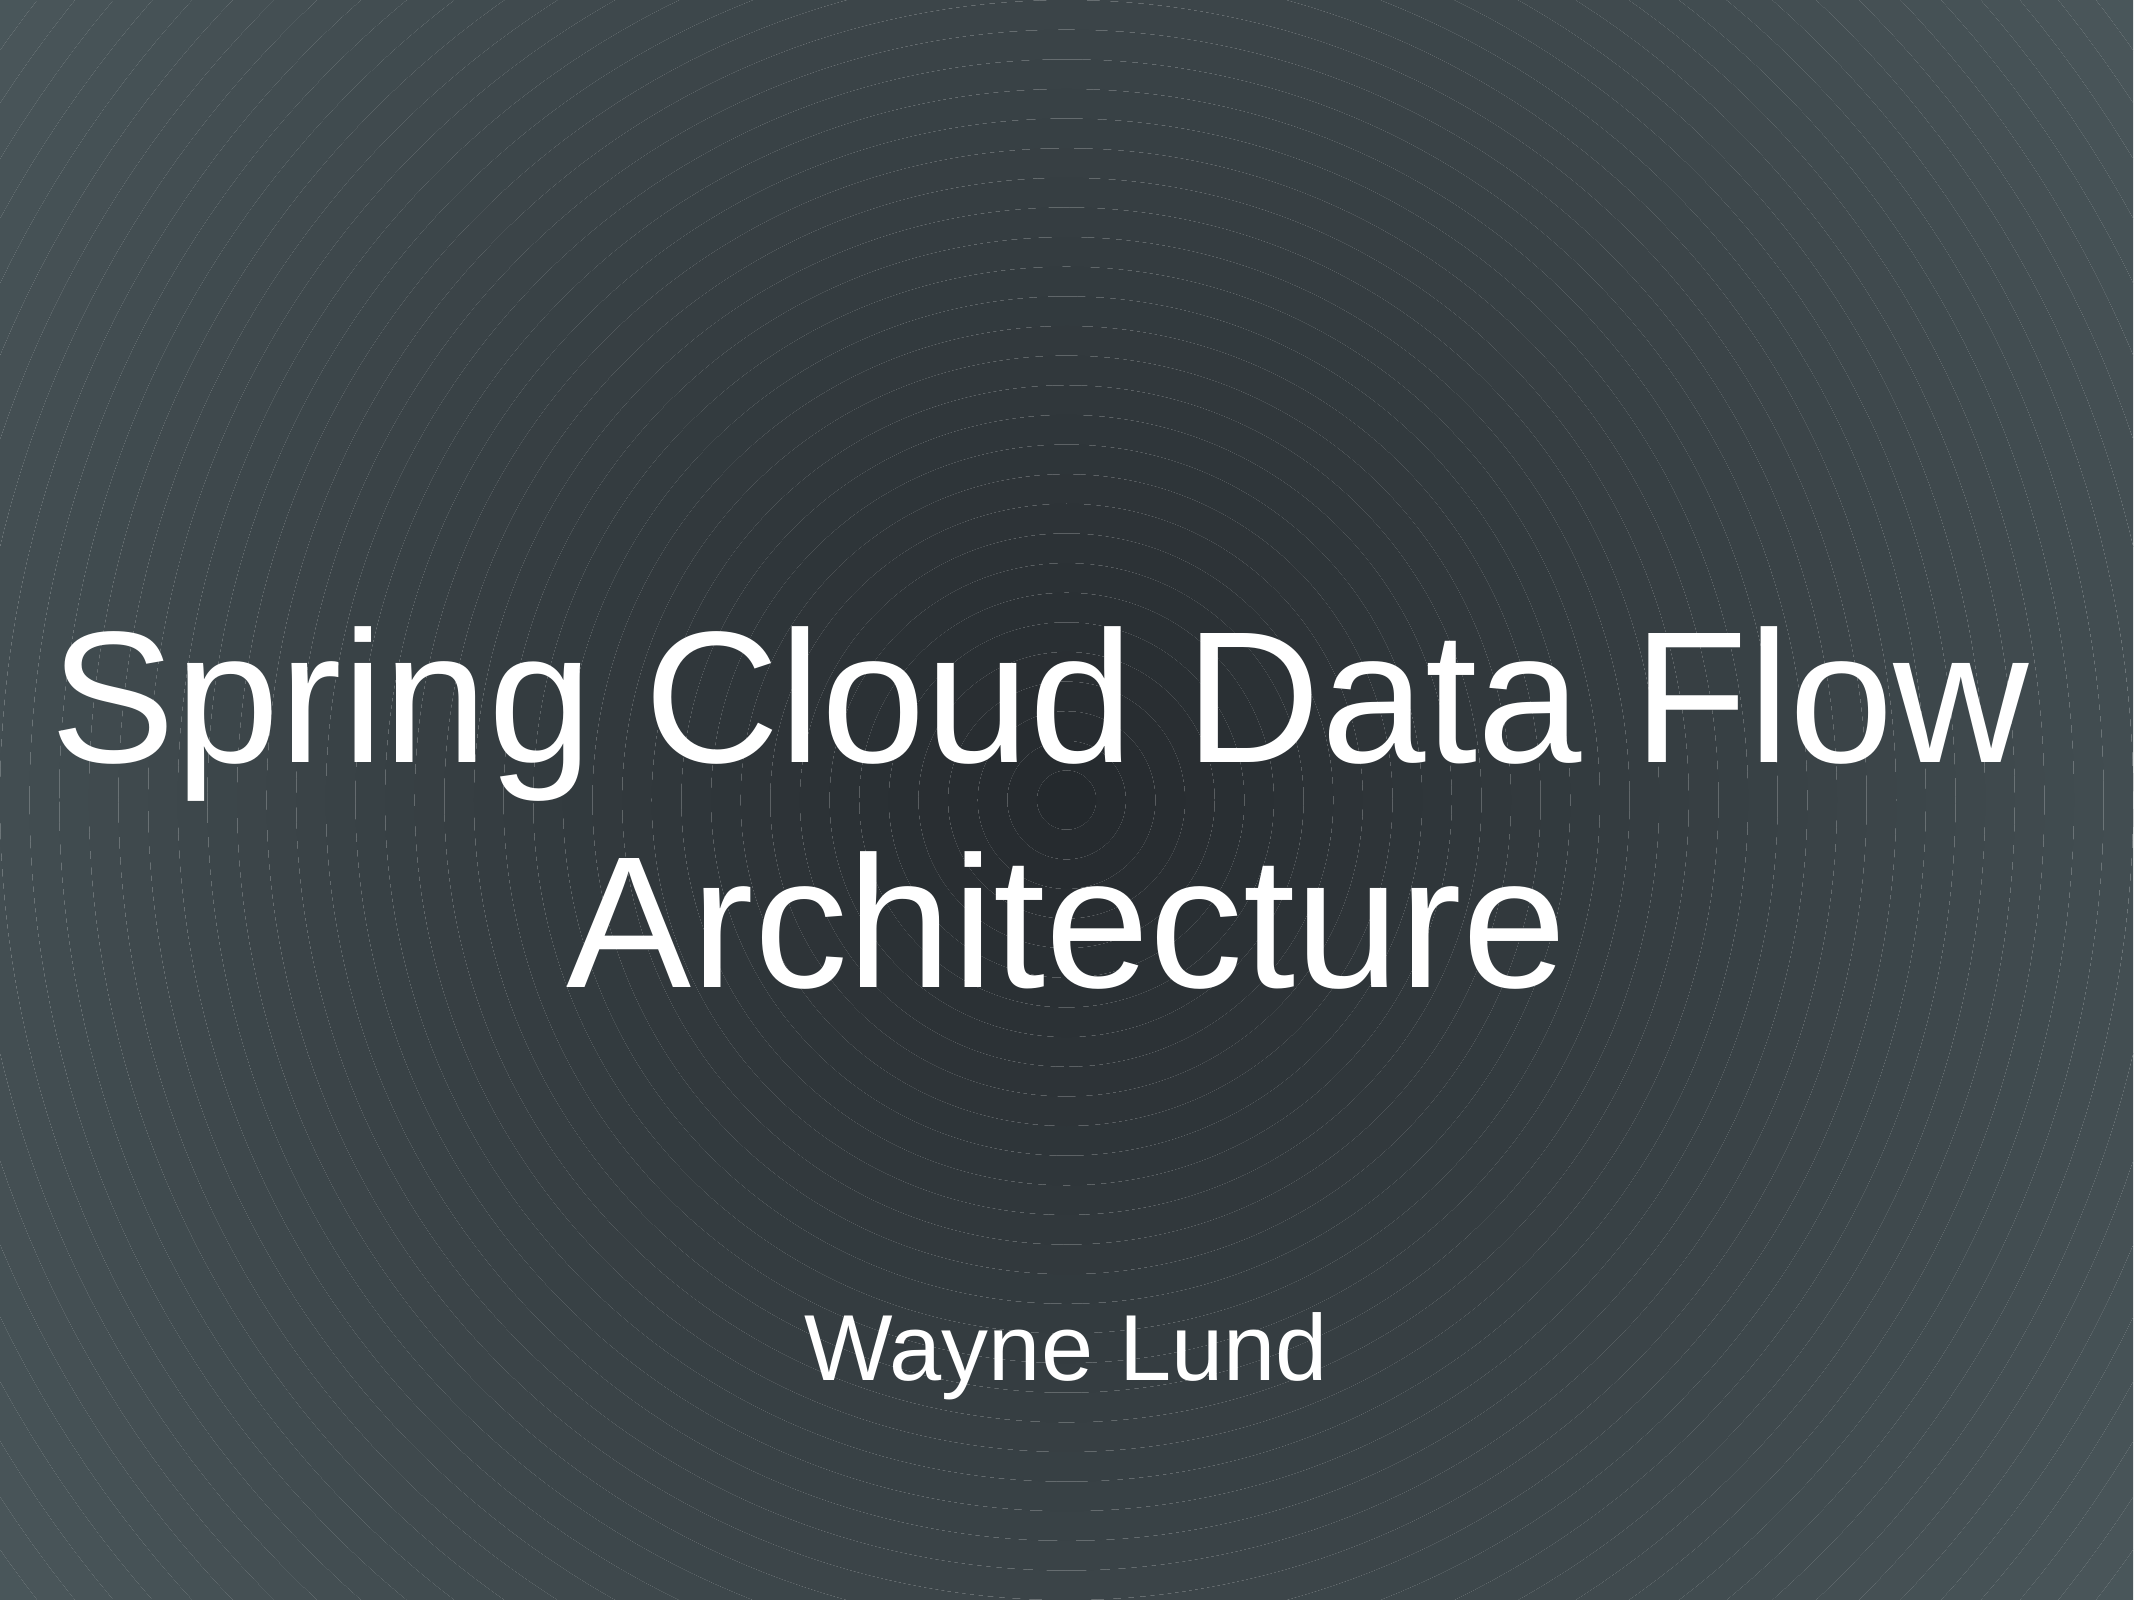

Spring Cloud Data Flow
Architecture
Wayne Lund